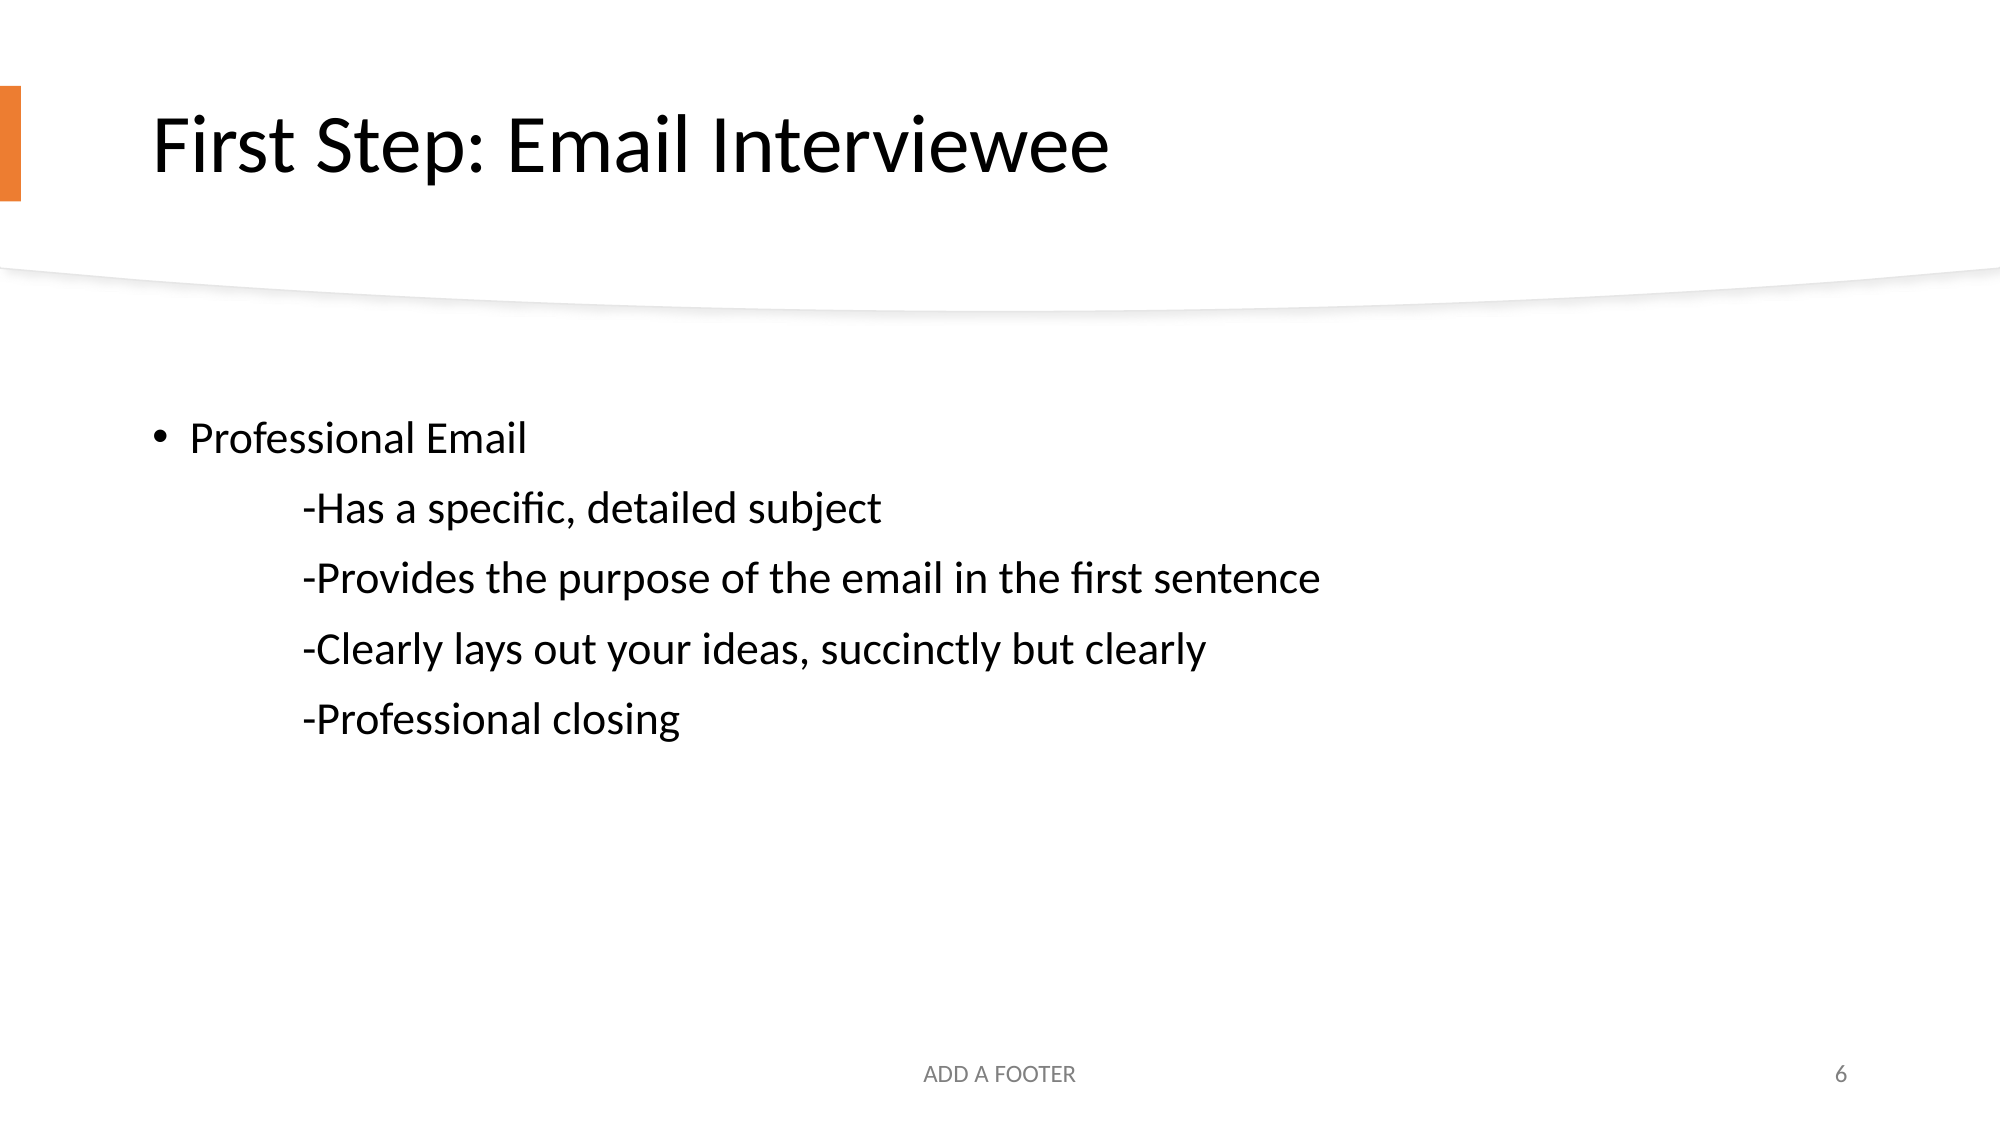

# First Step: Email Interviewee

Professional Email
	-Has a specific, detailed subject
	-Provides the purpose of the email in the first sentence
	-Clearly lays out your ideas, succinctly but clearly
	-Professional closing
ADD A FOOTER
6